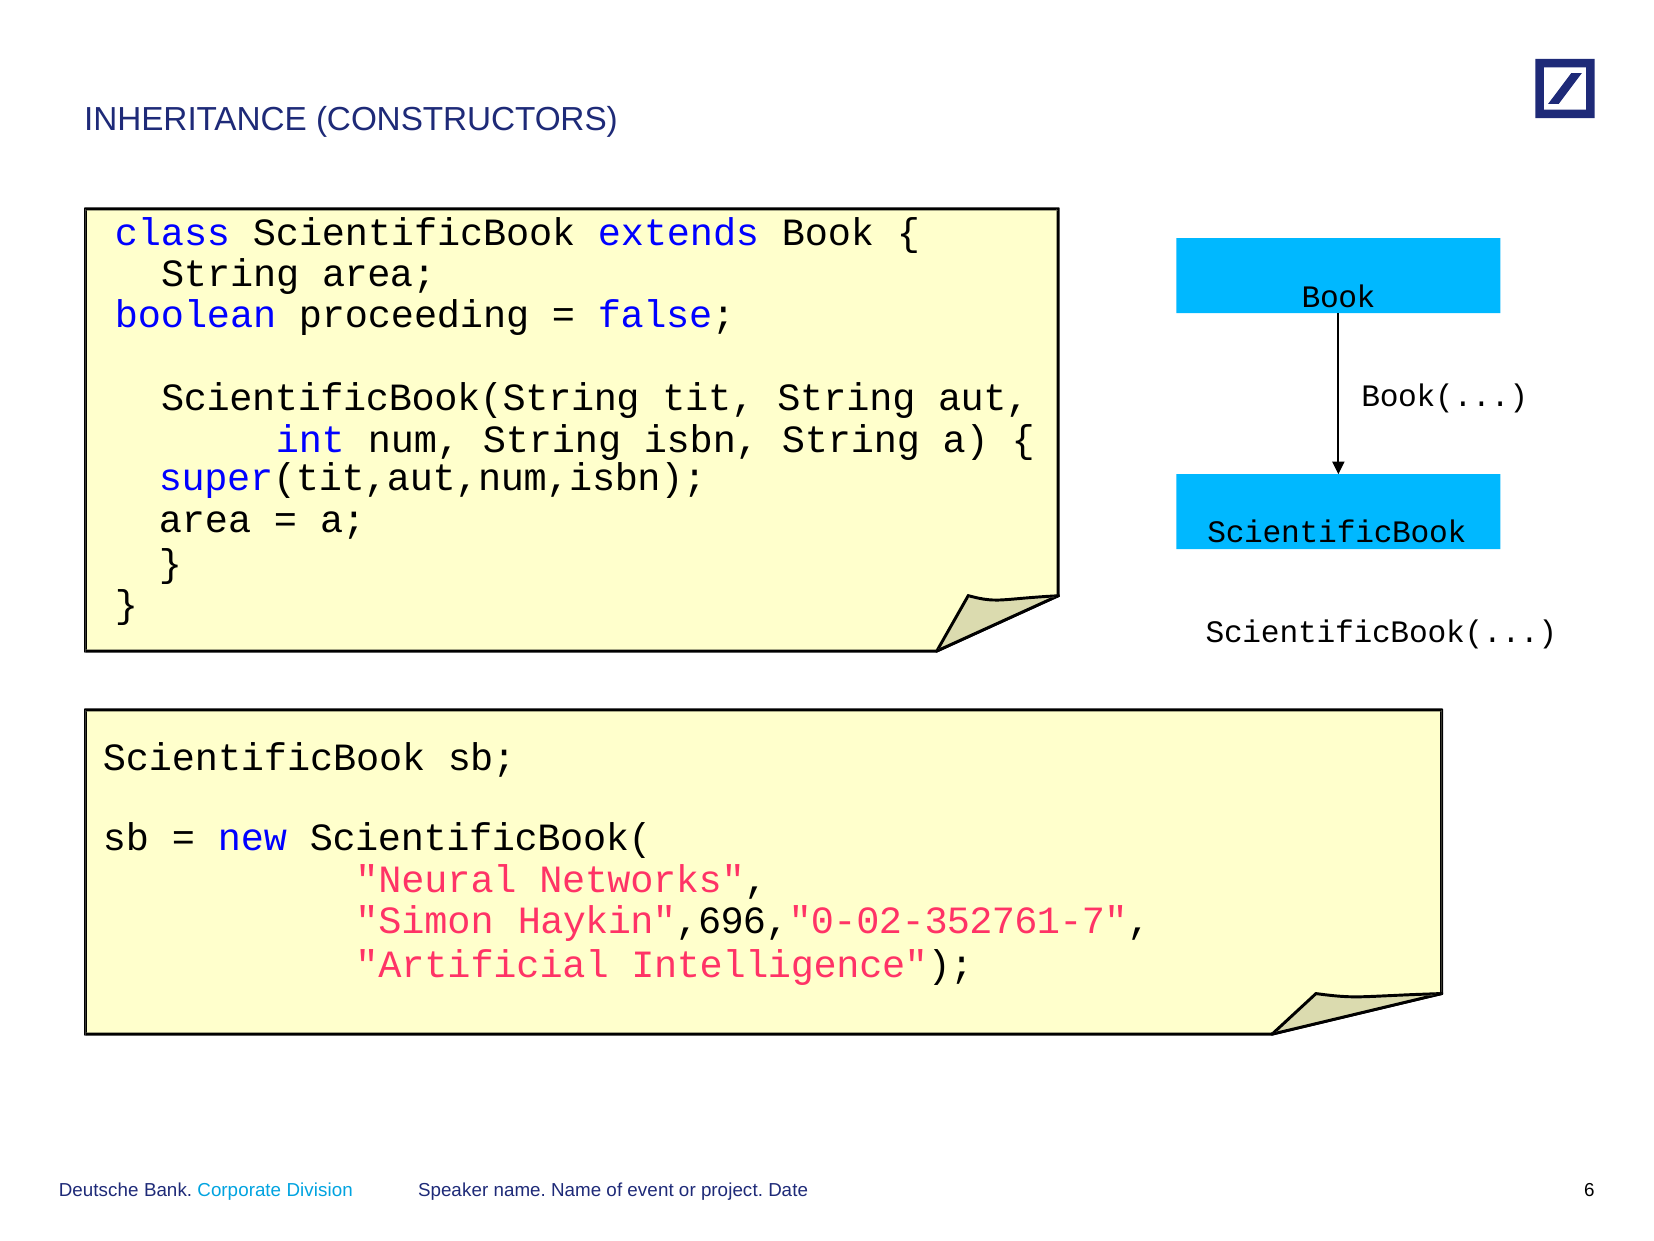

# INHERITANCE (CONSTRUCTORS)
class ScientificBook extends Book { String area;
boolean proceeding = false;

Book
ScientificBook(String tit, String aut, int num, String isbn, String a) {
super(tit,aut,num,isbn);
area = a;
}
Book(...)

ScientificBook
}
ScientificBook(...)

ScientificBook sb;
sb = new ScientificBook(
"Neural Networks",
"Simon Haykin",696,"0-02-352761-7",
"Artificial Intelligence");
Speaker name. Name of event or project. Date
6